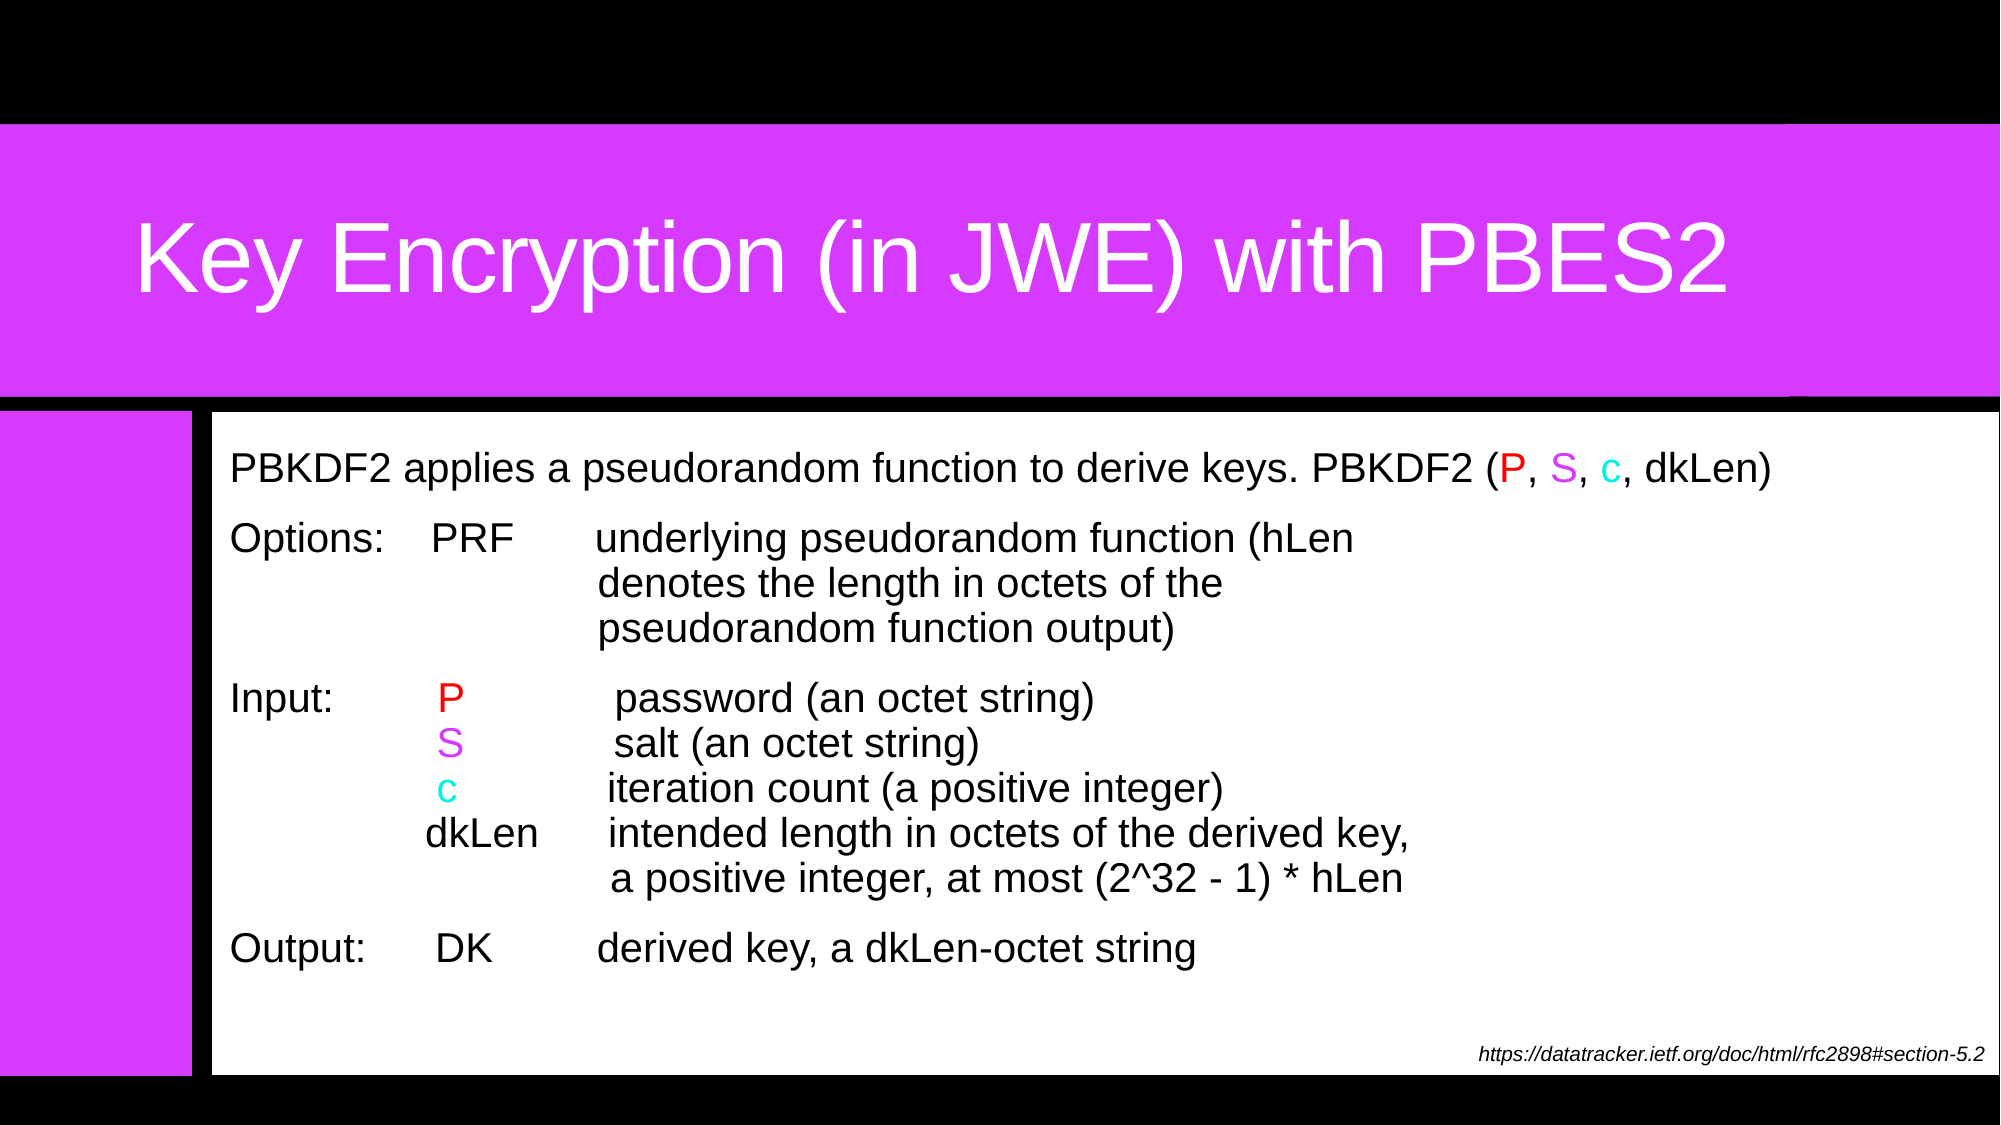

# Key Encryption (in JWE) with PBES2

PBKDF2 applies a pseudorandom function to derive keys. PBKDF2 (P, S, c, dkLen)
Options:    PRF       underlying pseudorandom function (hLen
                                denotes the length in octets of the
                                pseudorandom function output)
Input:         P             password (an octet string)
                  S             salt (an octet string)
                  c             iteration count (a positive integer)
                 dkLen      intended length in octets of the derived key,
		       a positive integer, at most (2^32 - 1) * hLen
Output:      DK         derived key, a dkLen-octet string

 https://datatracker.ietf.org/doc/html/rfc2898#section-5.2